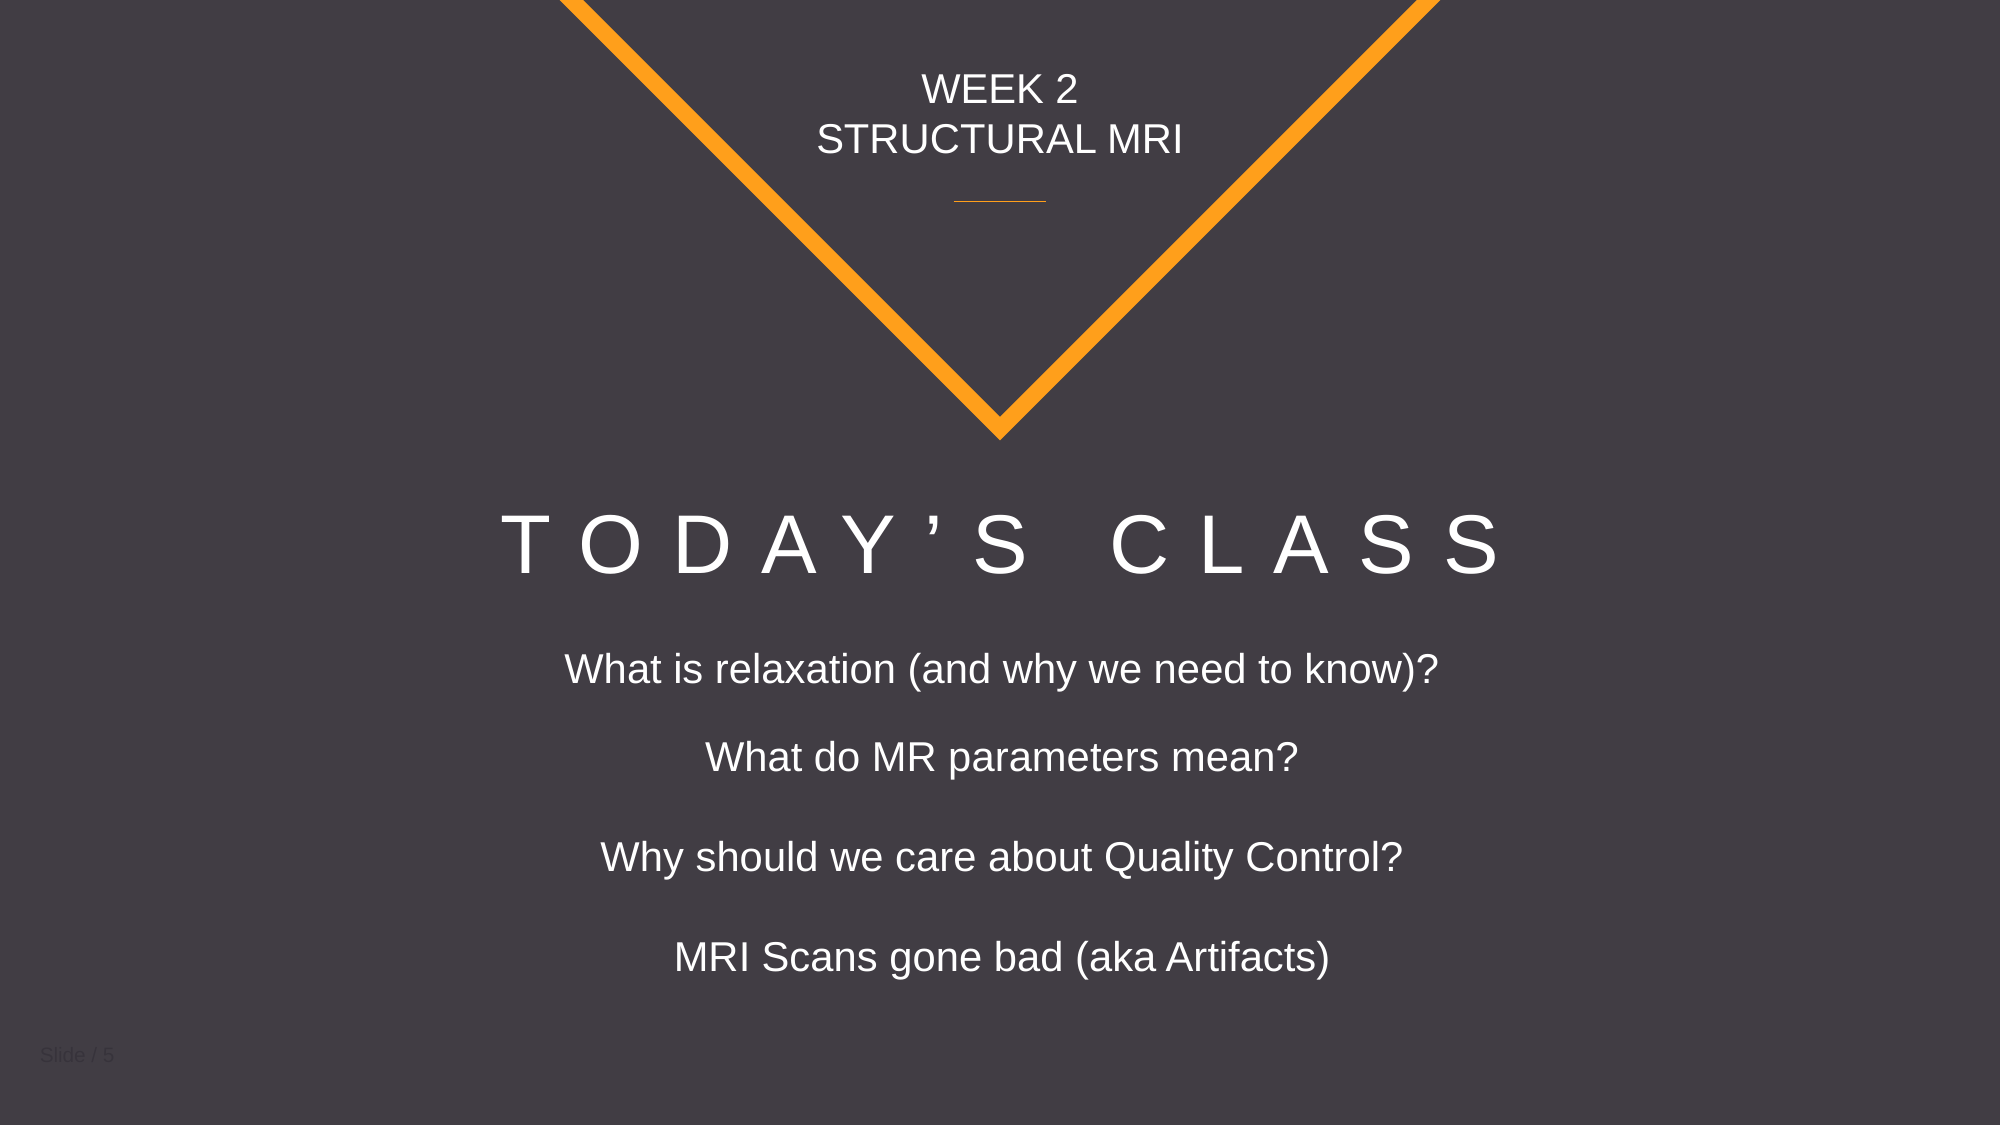

WEEK 2
STRUCTURAL MRI
TODAY’S CLASS
What is relaxation (and why we need to know)?
What do MR parameters mean?

Why should we care about Quality Control?

MRI Scans gone bad (aka Artifacts)